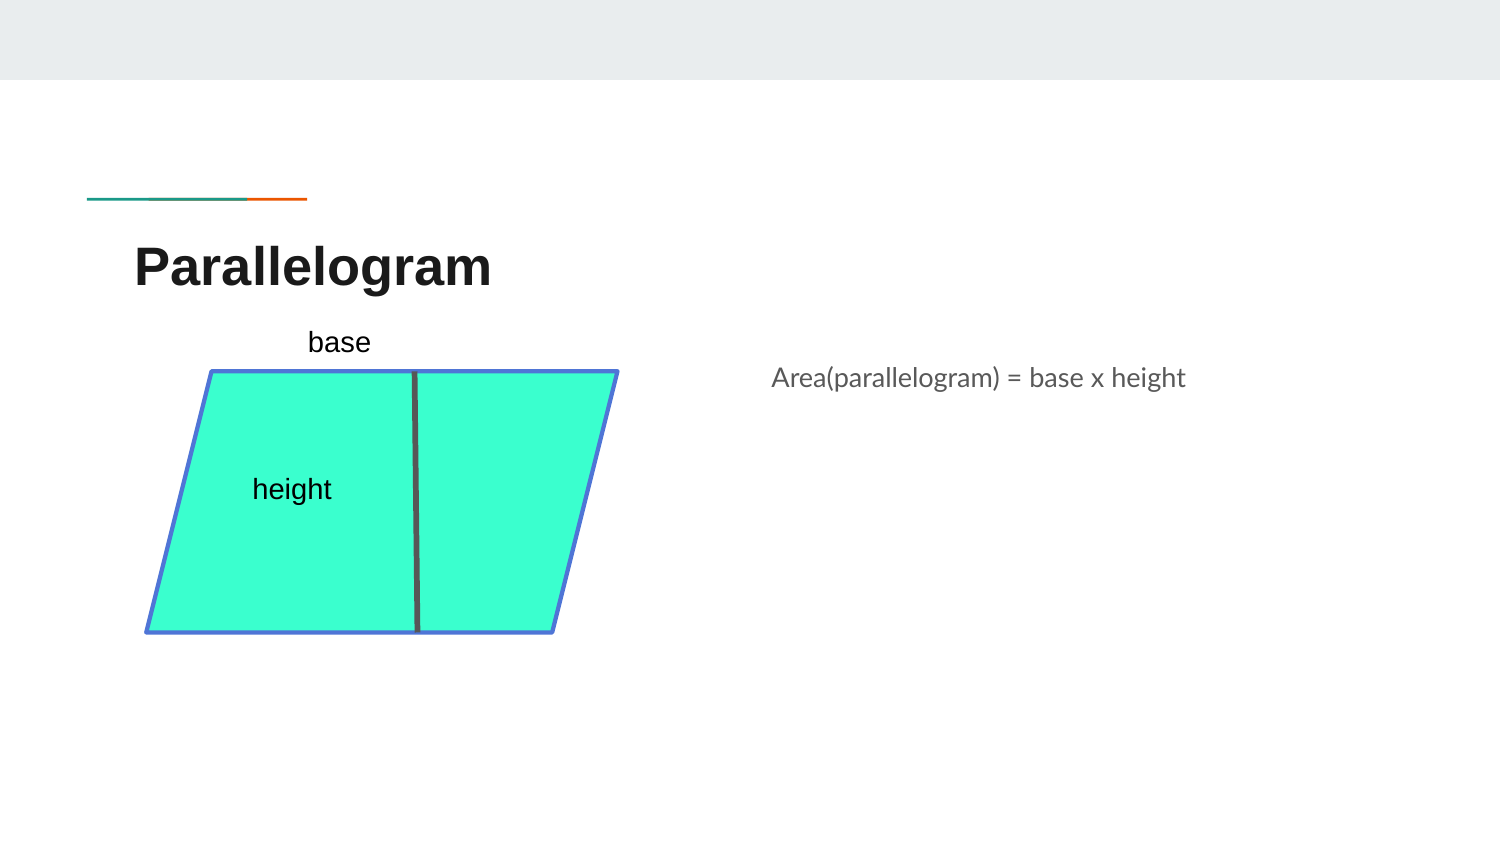

# Parallelogram
base
Area(parallelogram) = base x height

height